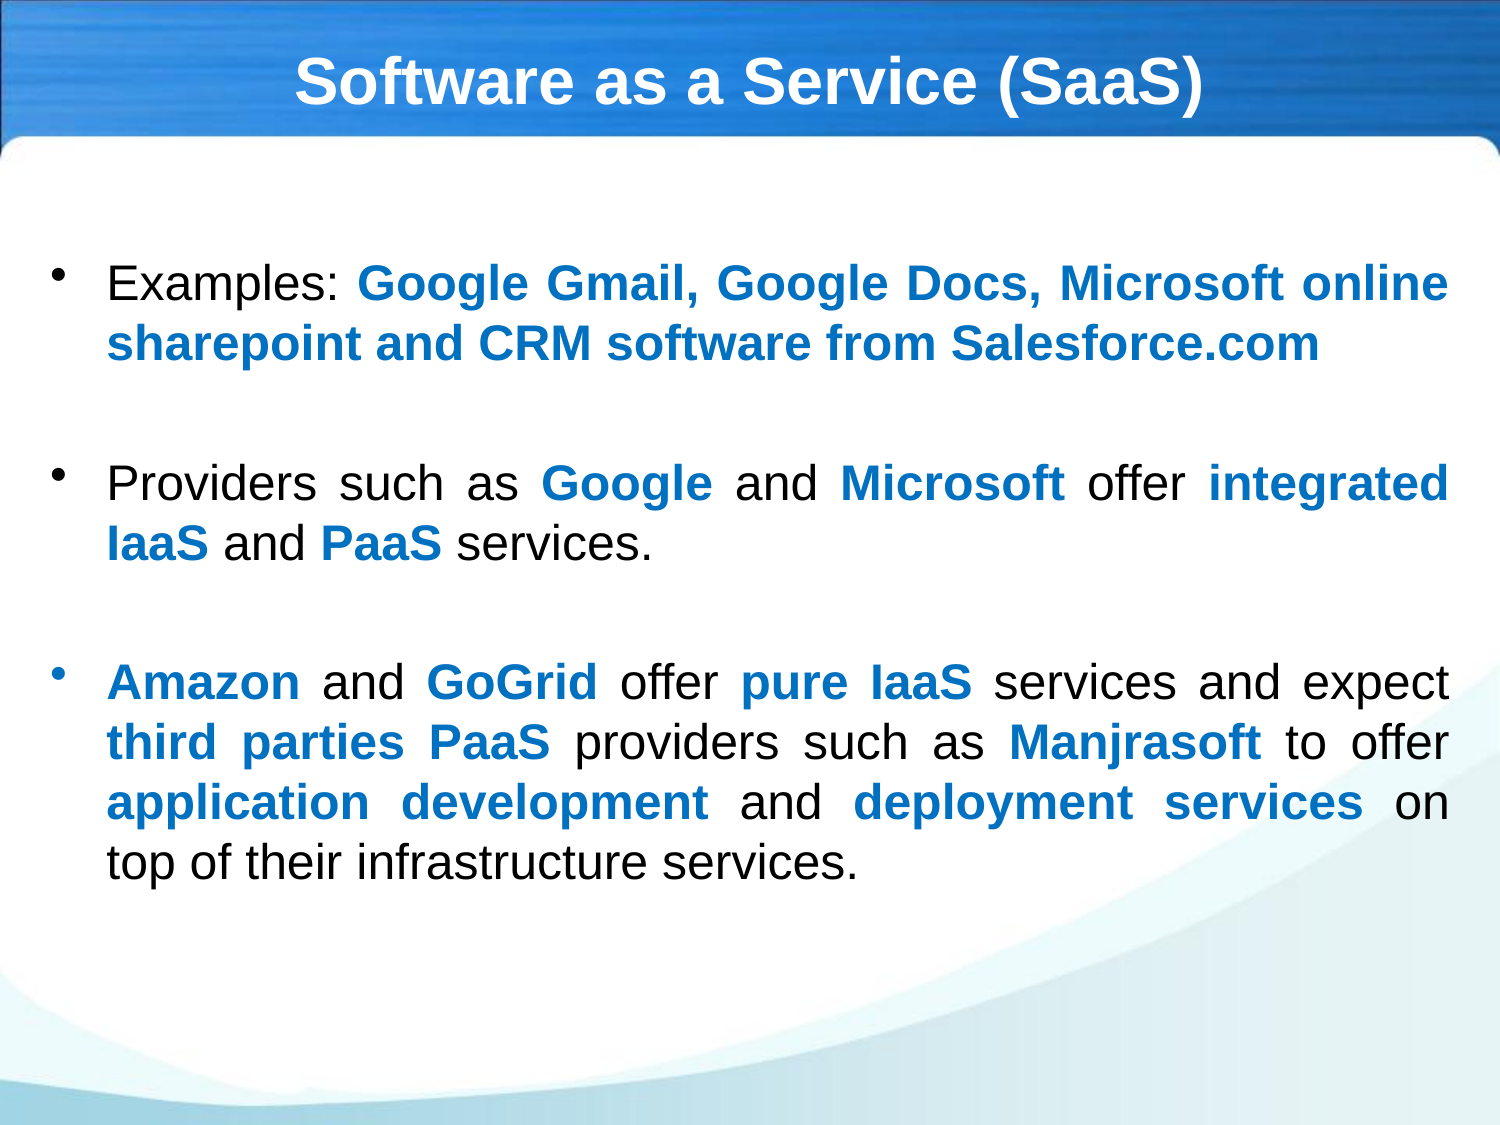

# Software as a Service (SaaS)

Examples: Google Gmail, Google Docs, Microsoft online sharepoint and CRM software from Salesforce.com

Providers such as Google and Microsoft offer integrated IaaS and PaaS services.

Amazon and GoGrid offer pure IaaS services and expect third parties PaaS providers such as Manjrasoft to offer application development and deployment services on top of their infrastructure services.